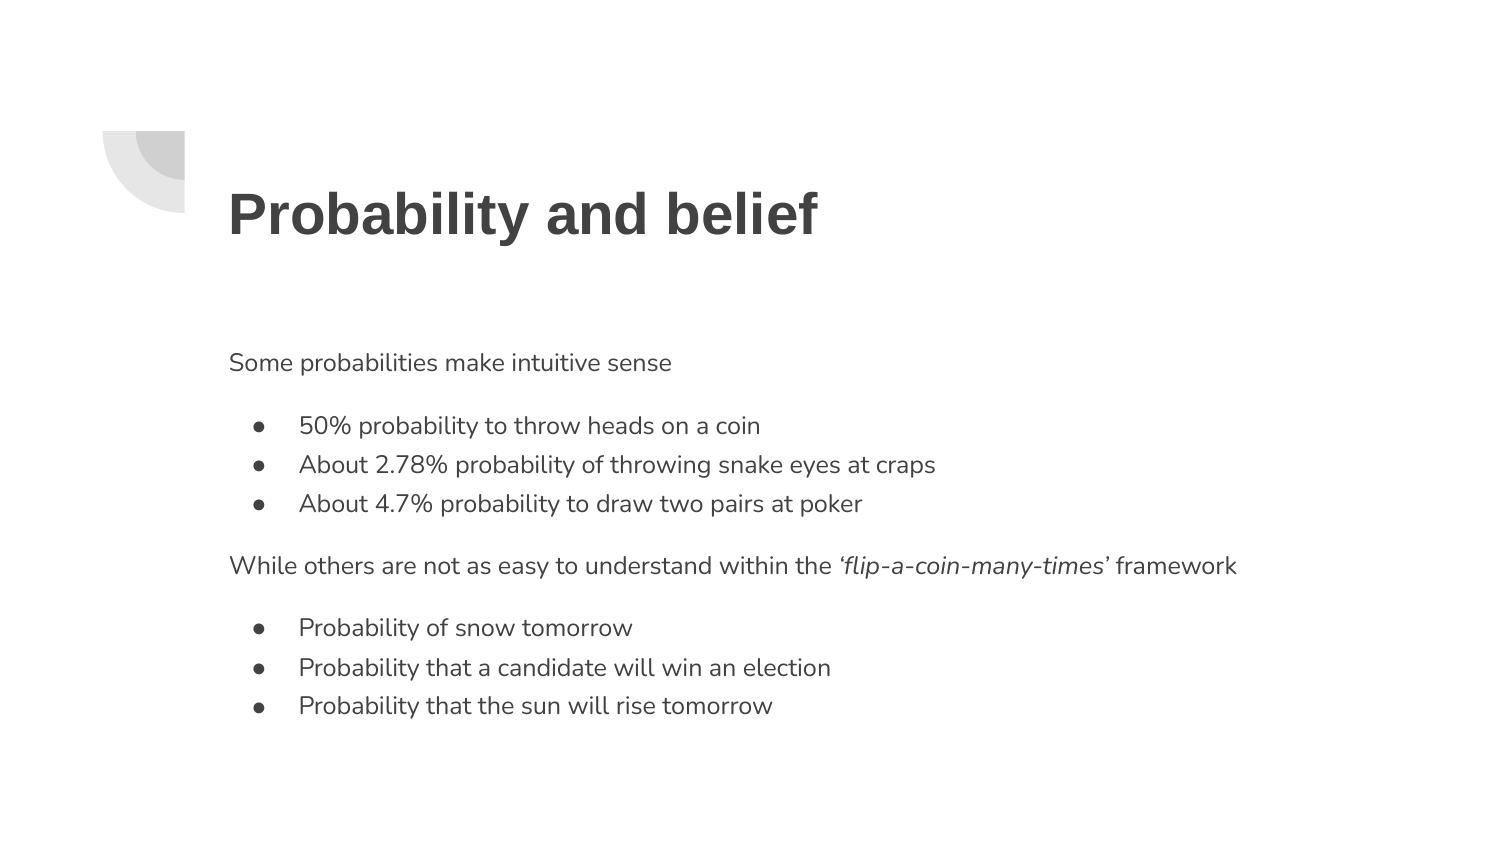

# Probability and belief
Some probabilities make intuitive sense
50% probability to throw heads on a coin
About 2.78% probability of throwing snake eyes at craps
About 4.7% probability to draw two pairs at poker
While others are not as easy to understand within the ‘flip-a-coin-many-times’ framework
Probability of snow tomorrow
Probability that a candidate will win an election
Probability that the sun will rise tomorrow